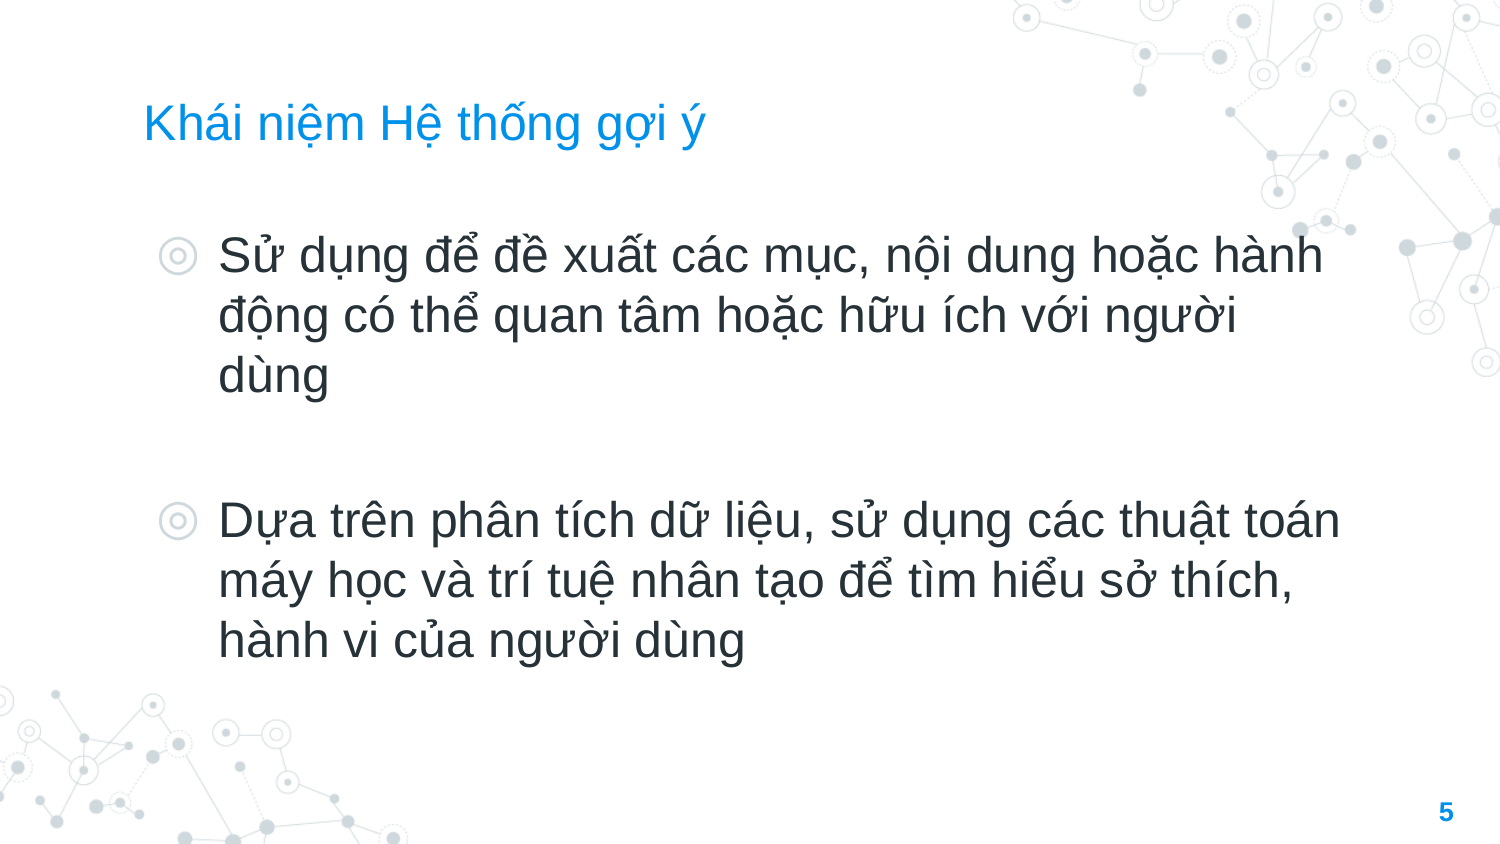

# Khái niệm Hệ thống gợi ý
Sử dụng để đề xuất các mục, nội dung hoặc hành động có thể quan tâm hoặc hữu ích với người dùng

Dựa trên phân tích dữ liệu, sử dụng các thuật toán máy học và trí tuệ nhân tạo để tìm hiểu sở thích, hành vi của người dùng

5